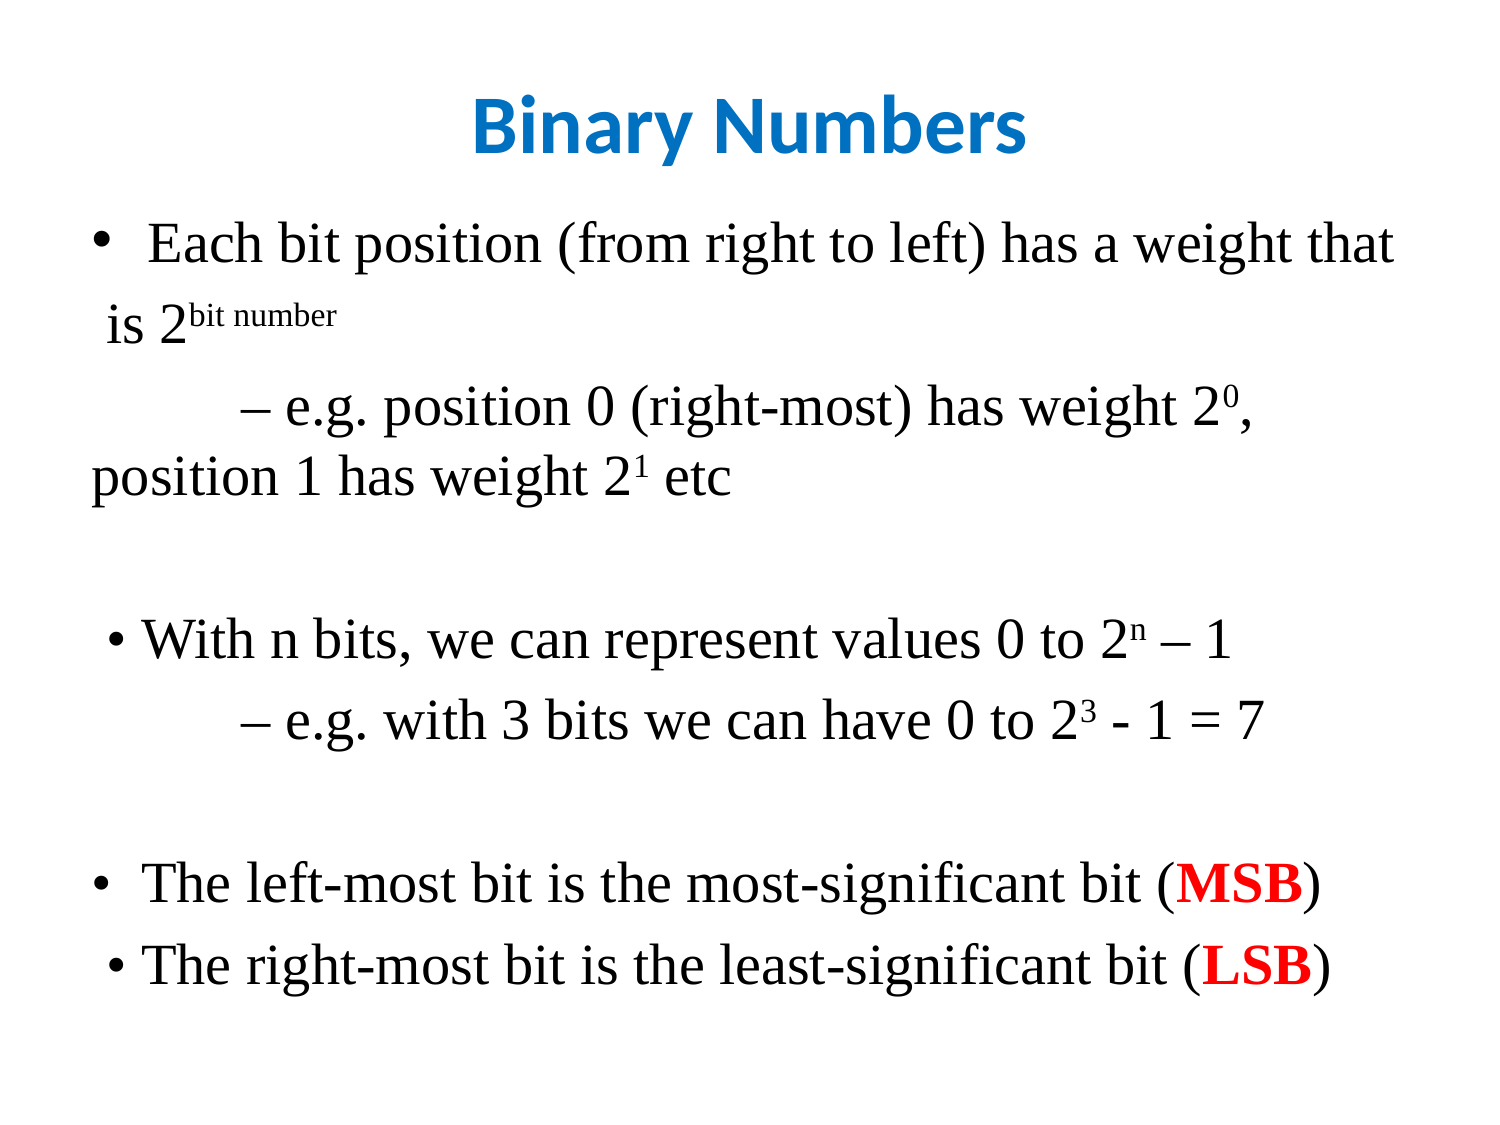

# Binary Numbers
Each bit position (from right to left) has a weight that
 is 2bit number
	– e.g. position 0 (right-most) has weight 20, position 1 has weight 21 etc

 • With n bits, we can represent values 0 to 2n – 1
 	– e.g. with 3 bits we can have 0 to 23 - 1 = 7

•  The left-most bit is the most-significant bit (MSB)
 • The right-most bit is the least-significant bit (LSB)